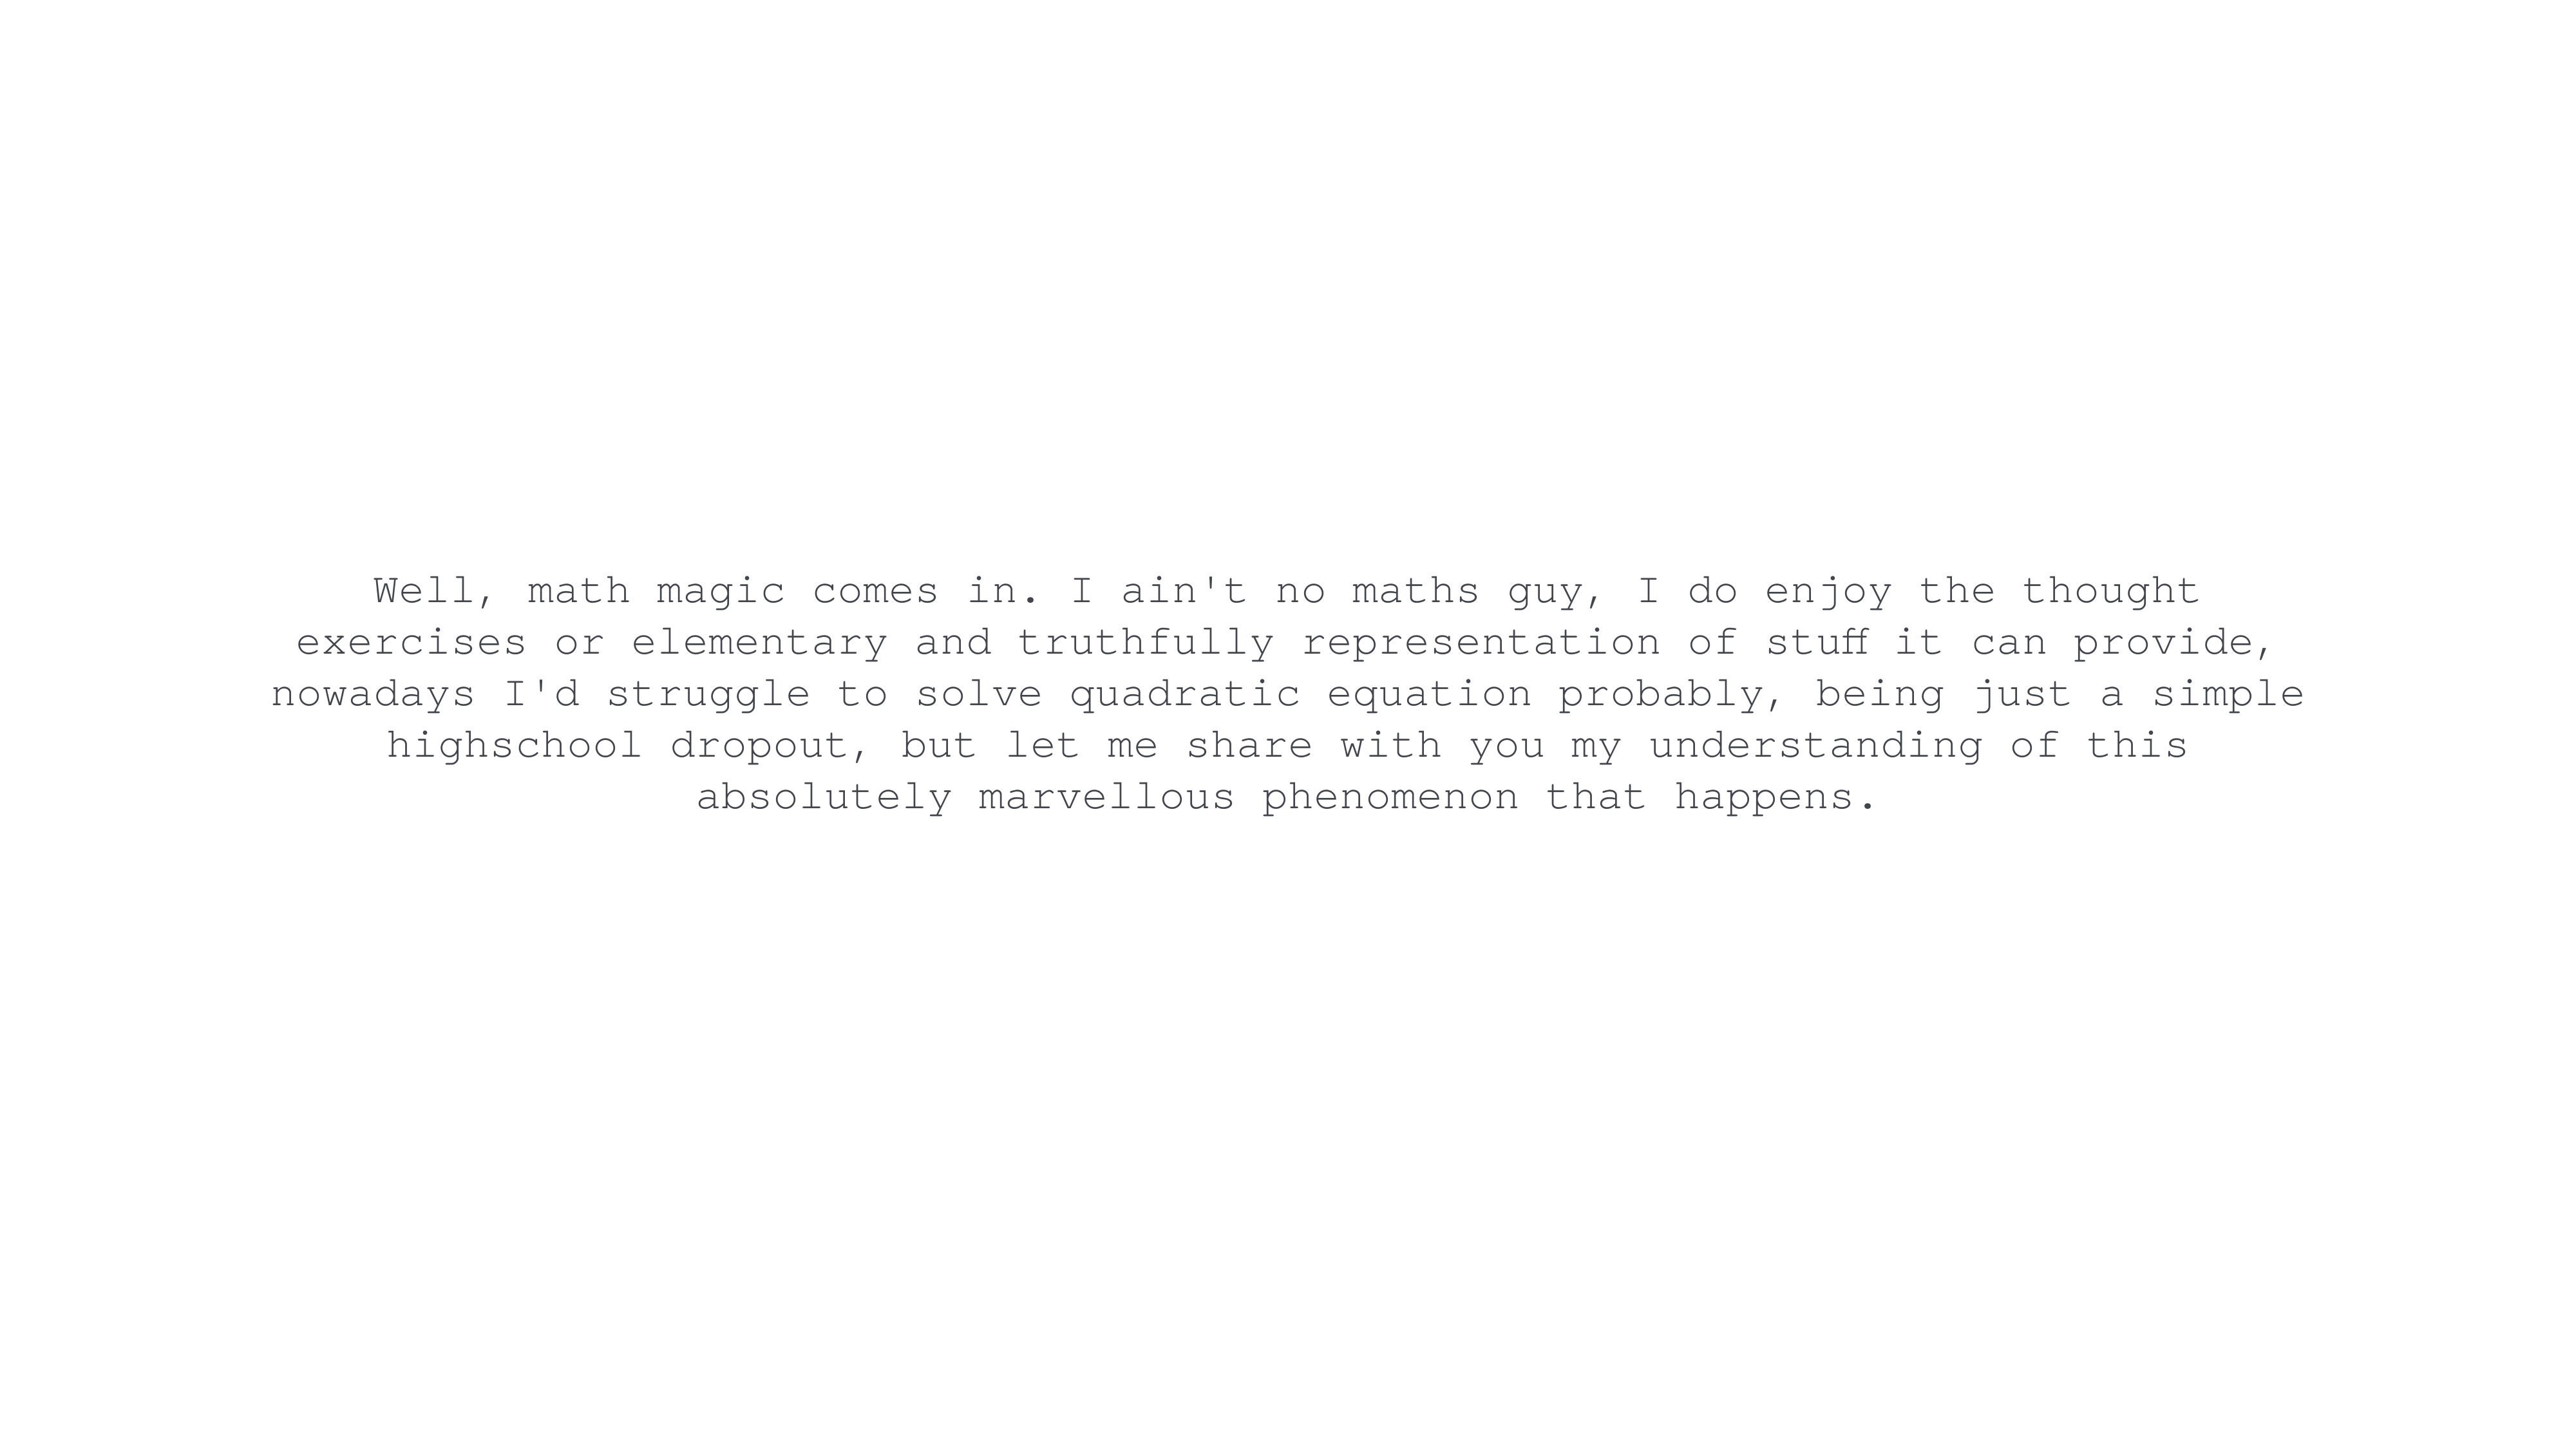

Well, math magic comes in. I ain't no maths guy, I do enjoy the thought exercises or elementary and truthfully representation of stuff it can provide, nowadays I'd struggle to solve quadratic equation probably, being just a simple highschool dropout, but let me share with you my understanding of this absolutely marvellous phenomenon that happens.